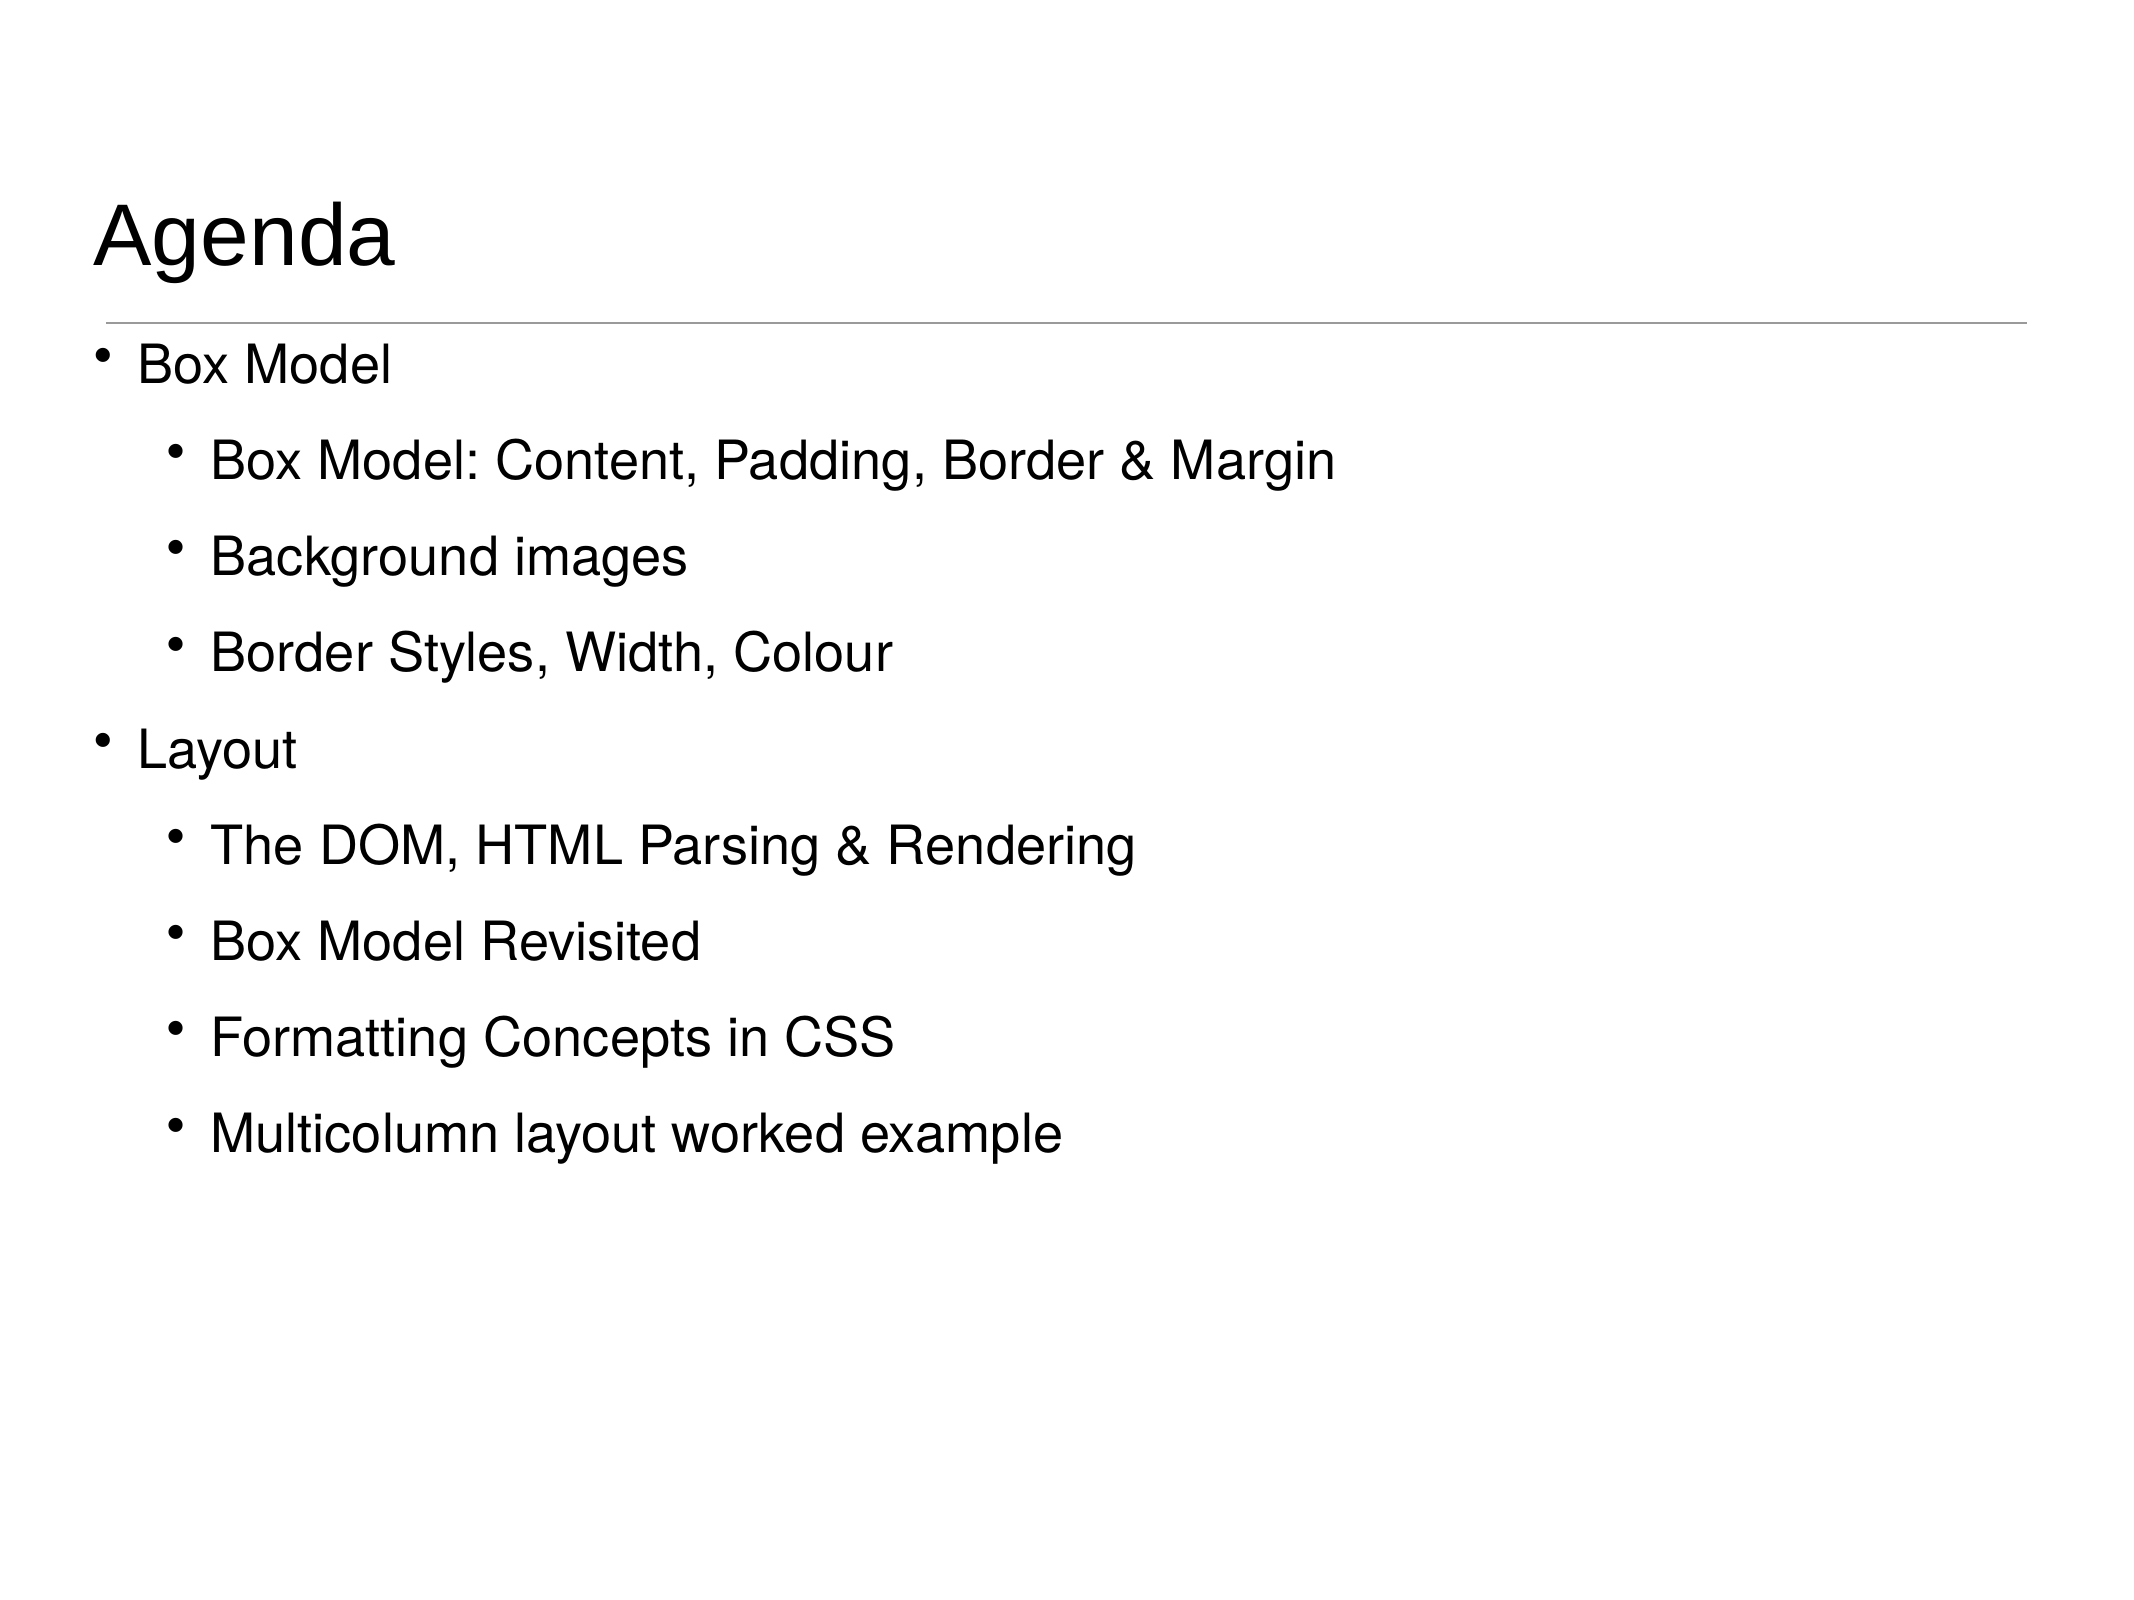

# Agenda
Box Model
Box Model: Content, Padding, Border & Margin
Background images
Border Styles, Width, Colour
Layout
The DOM, HTML Parsing & Rendering
Box Model Revisited
Formatting Concepts in CSS
Multicolumn layout worked example
3